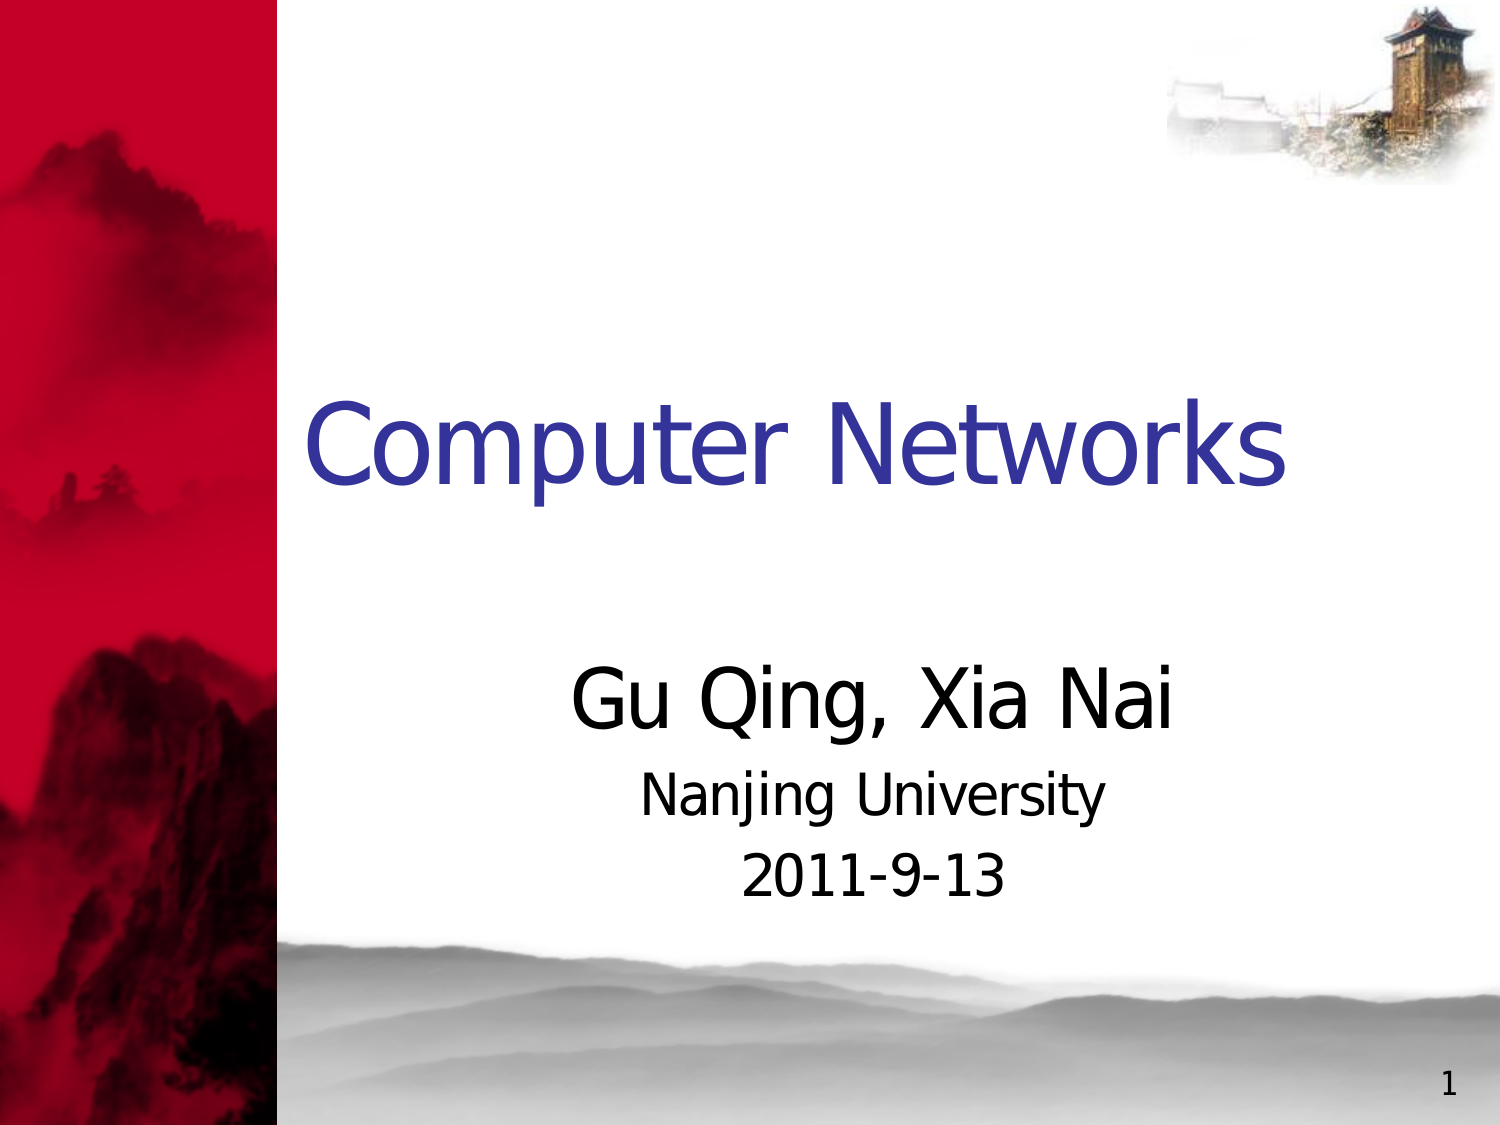

# Computer Networks
Gu Qing, Xia Nai
Nanjing University
2011-9-13
1